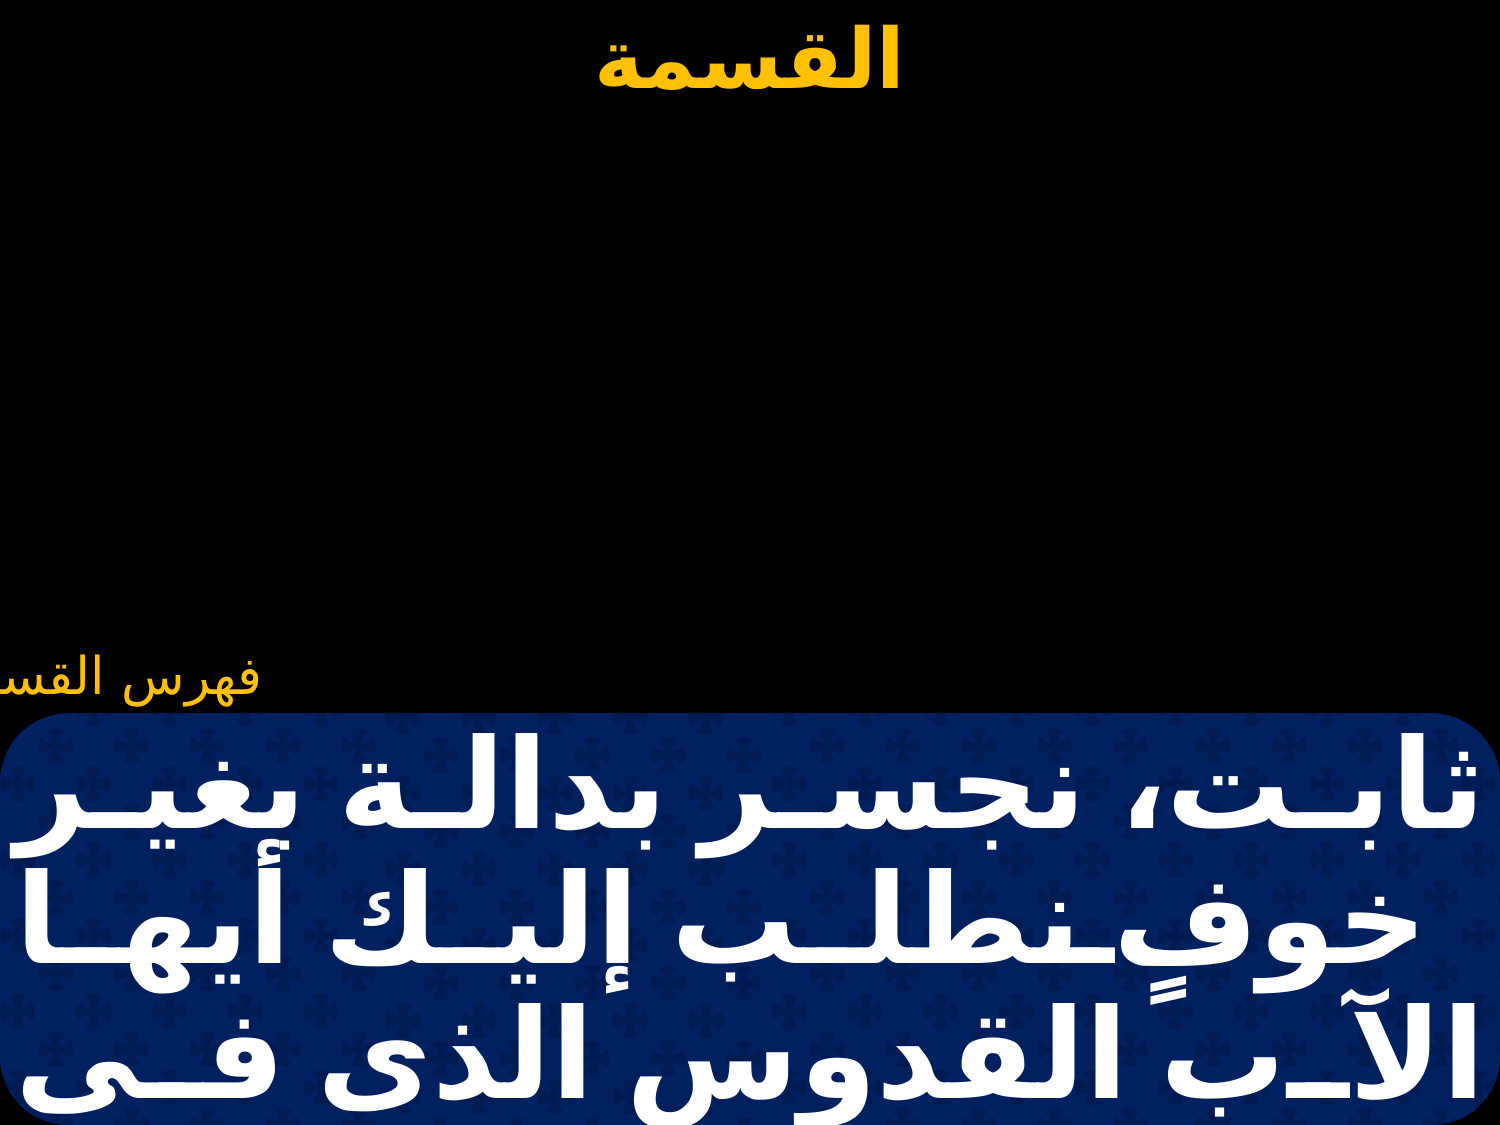

#
ثابت، نجسر بدالة بغير خوفٍ نطلب إليك أيها الآب القدوس الذى فى السموات ونقول: